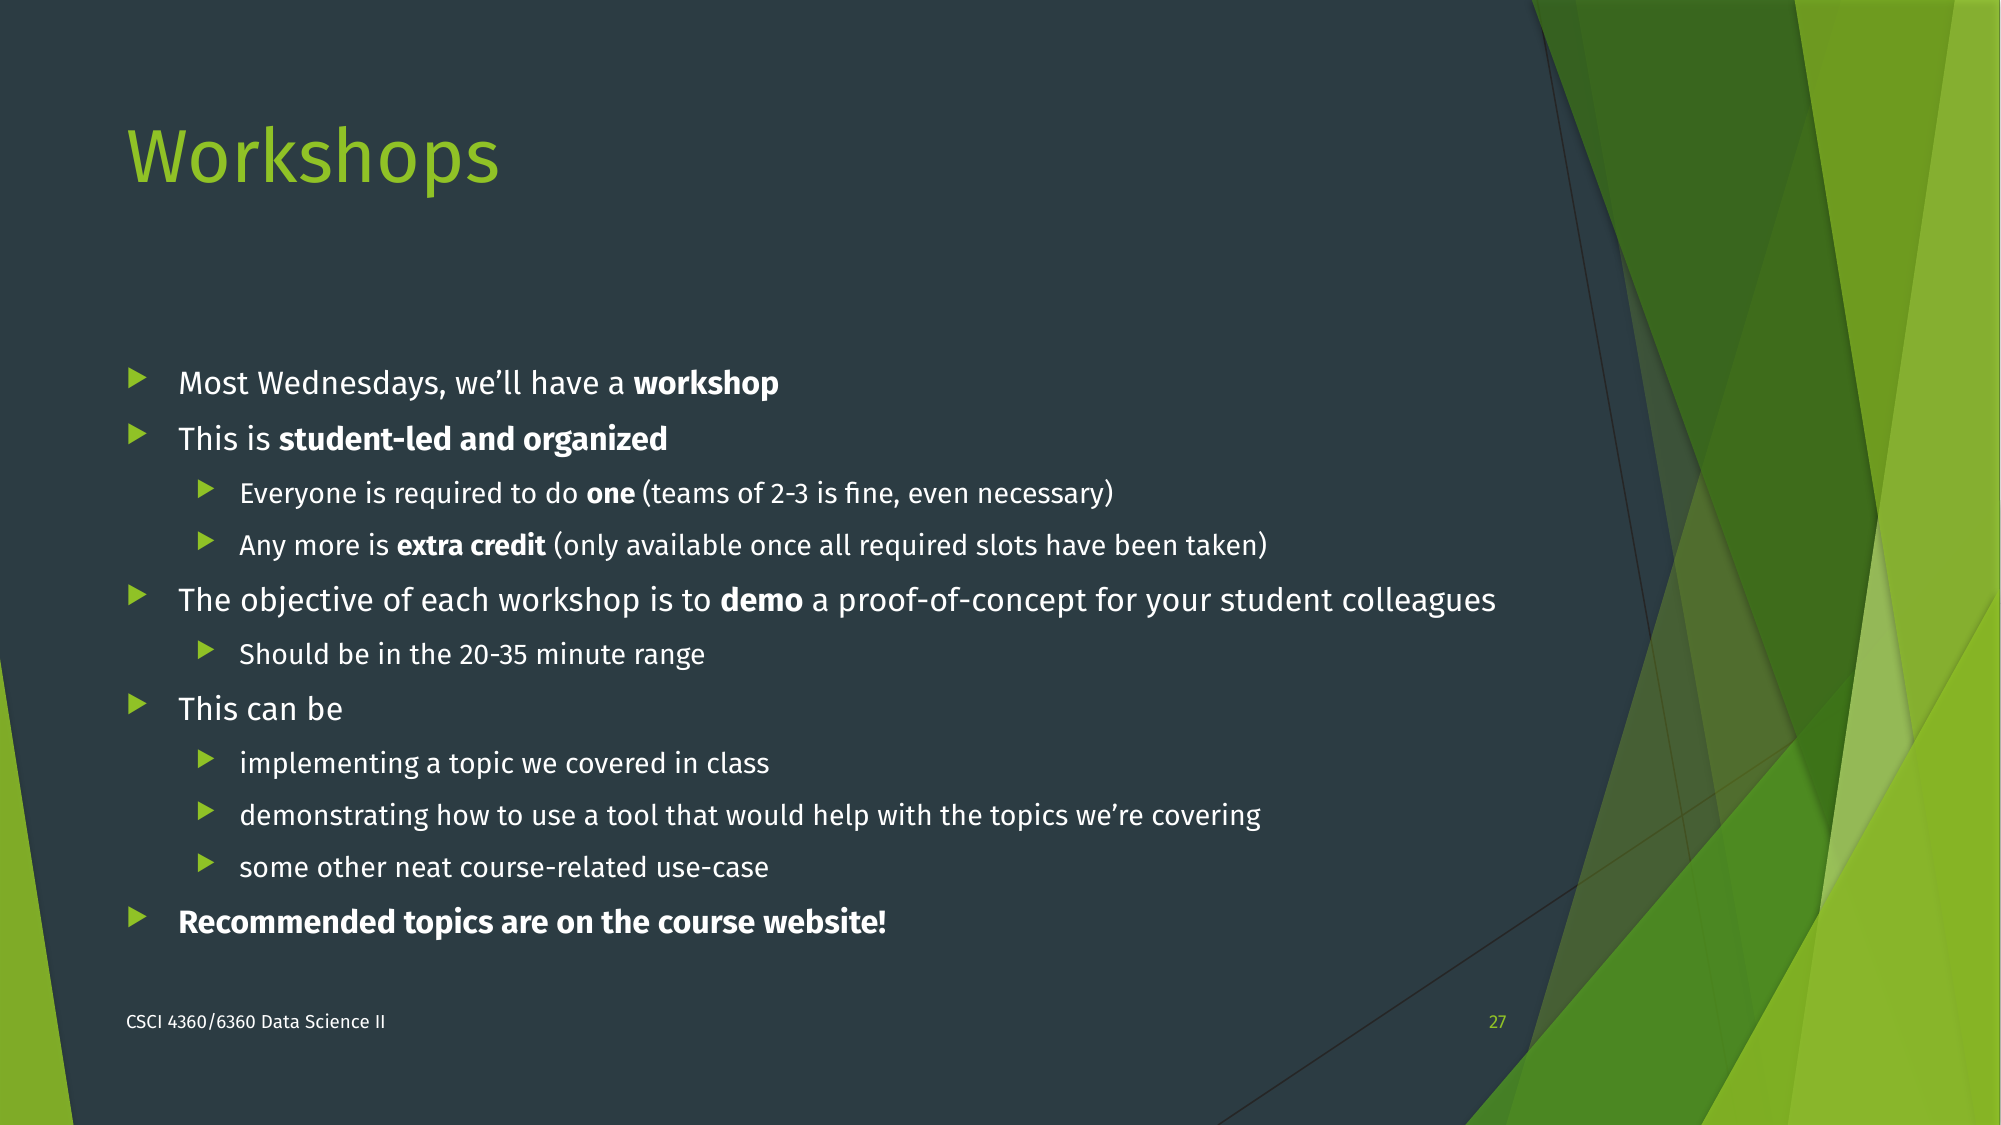

# Workshops
Most Wednesdays, we’ll have a workshop
This is student-led and organized
Everyone is required to do one (teams of 2-3 is fine, even necessary)
Any more is extra credit (only available once all required slots have been taken)
The objective of each workshop is to demo a proof-of-concept for your student colleagues
Should be in the 20-35 minute range
This can be
implementing a topic we covered in class
demonstrating how to use a tool that would help with the topics we’re covering
some other neat course-related use-case
Recommended topics are on the course website!
CSCI 4360/6360 Data Science II
27